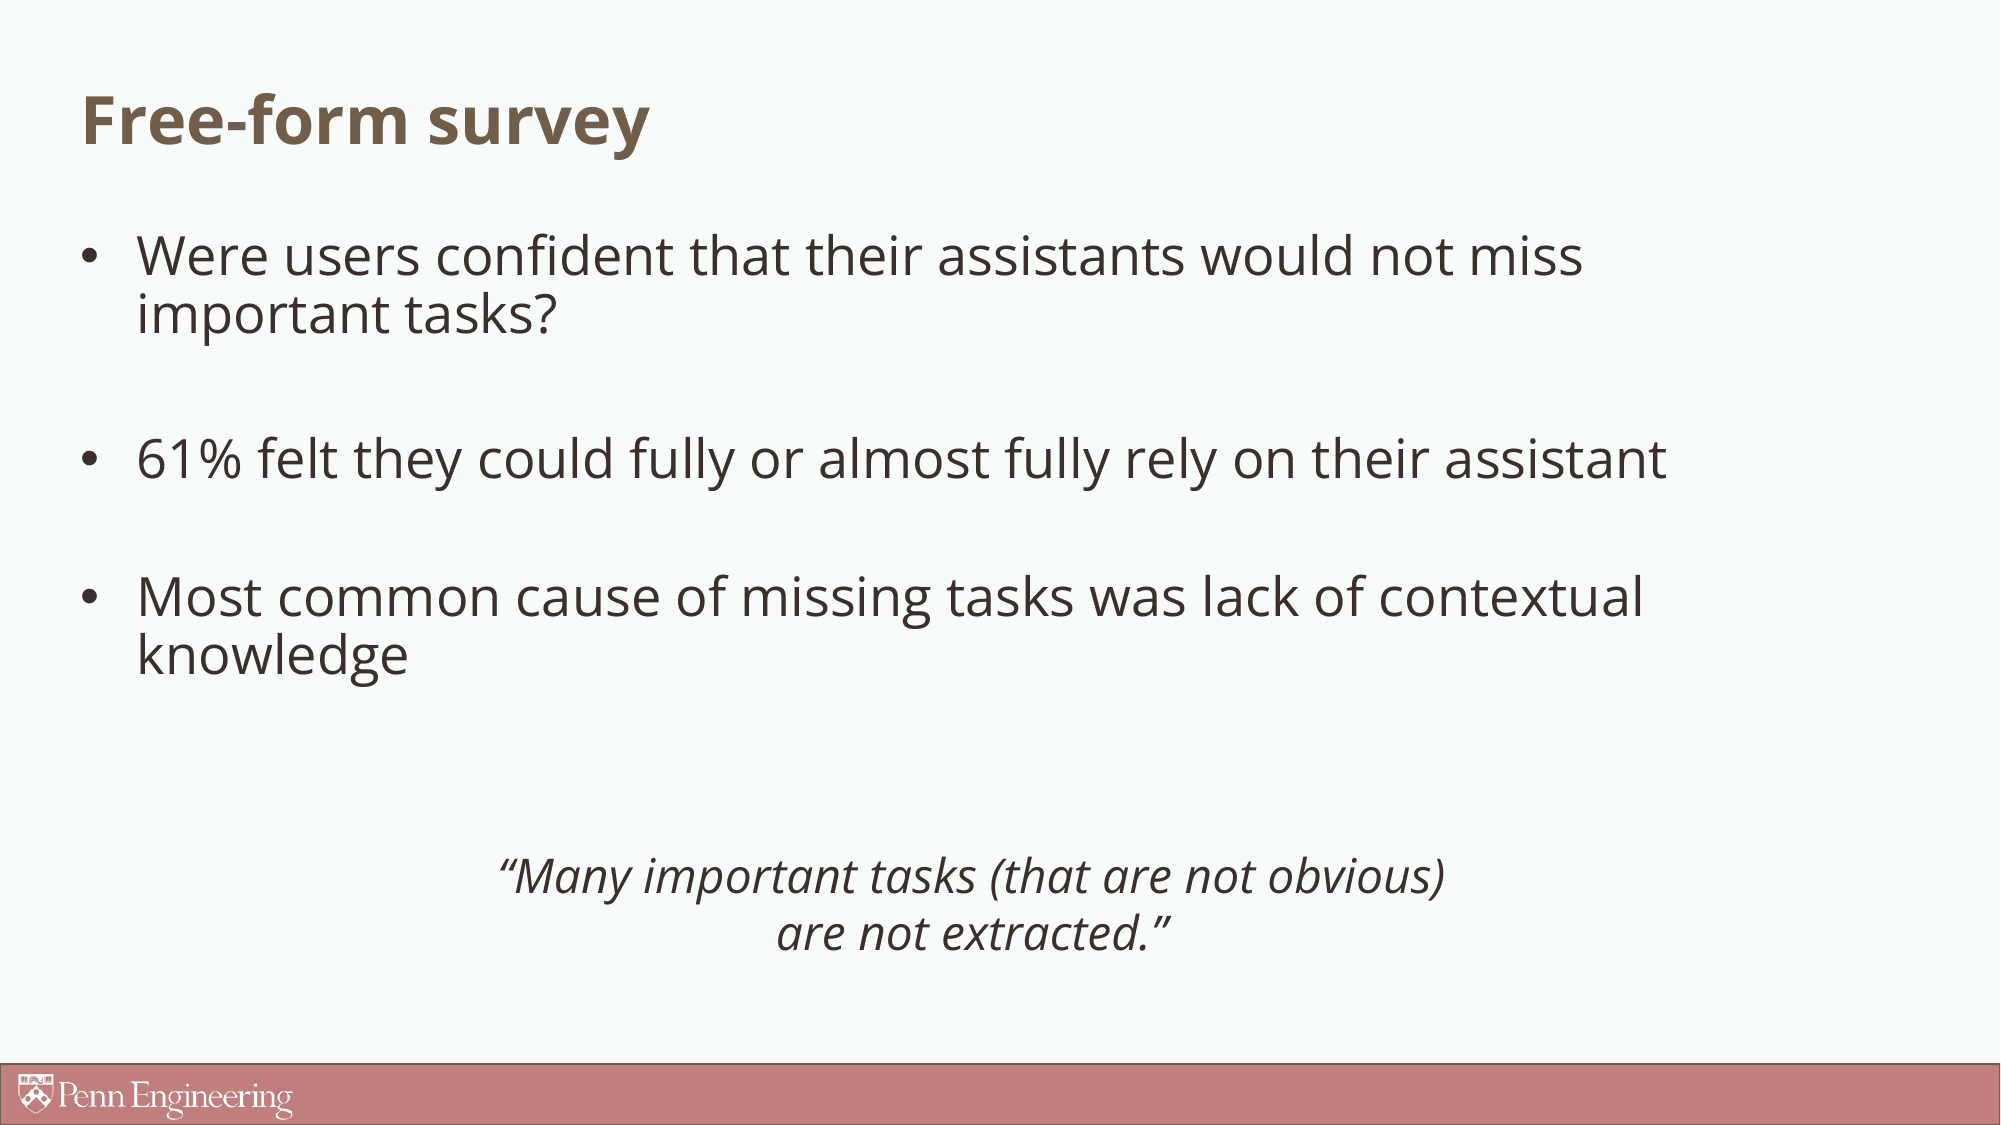

# Free-form survey
Were users confident that their assistants would not miss important tasks?
61% felt they could fully or almost fully rely on their assistant
Most common cause of missing tasks was lack of contextual knowledge
“Many important tasks (that are not obvious) are not extracted.”